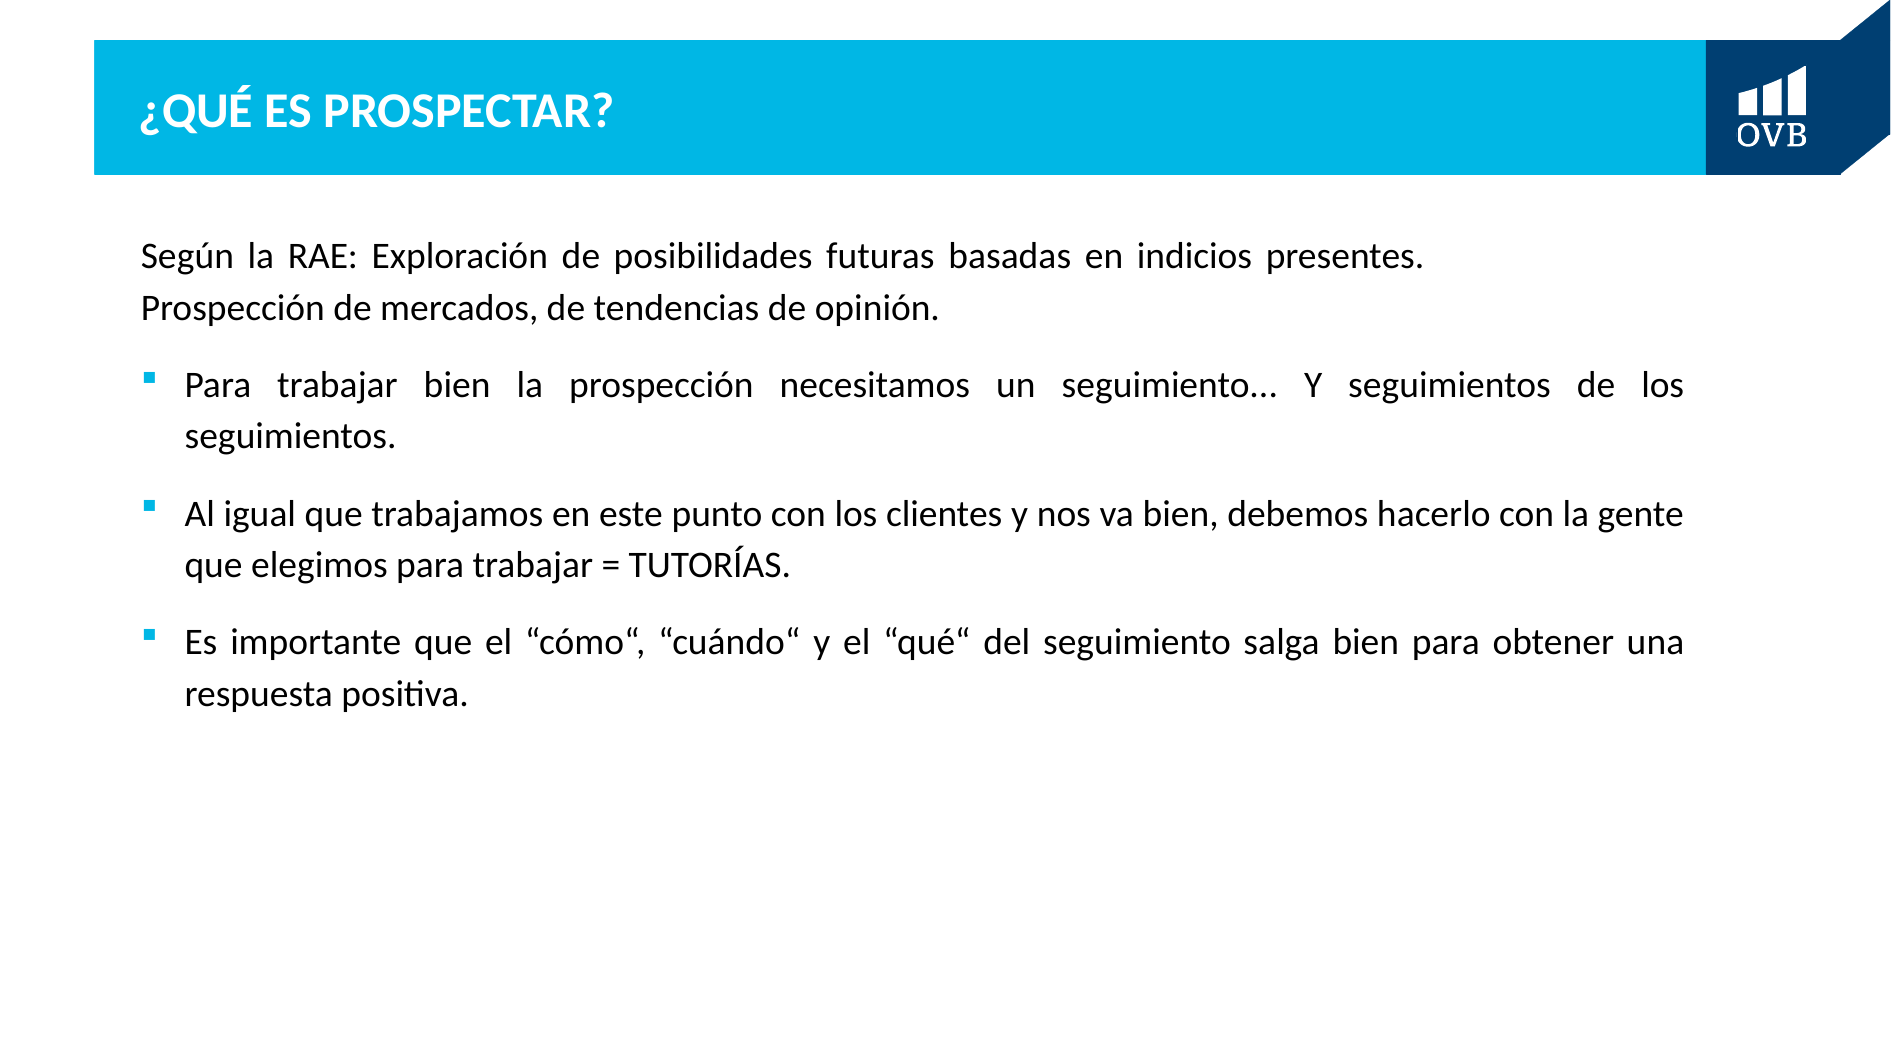

# ¿QUÉ ES PROSPECTAR?
Según la RAE: Exploración de posibilidades futuras basadas en indicios presentes.                    Prospección de mercados, de tendencias de opinión.
Para trabajar bien la prospección necesitamos un seguimiento... Y seguimientos de los seguimientos.
Al igual que trabajamos en este punto con los clientes y nos va bien, debemos hacerlo con la gente que elegimos para trabajar = TUTORÍAS.
Es importante que el “cómo“, “cuándo“ y el “qué“ del seguimiento salga bien para obtener una respuesta positiva.